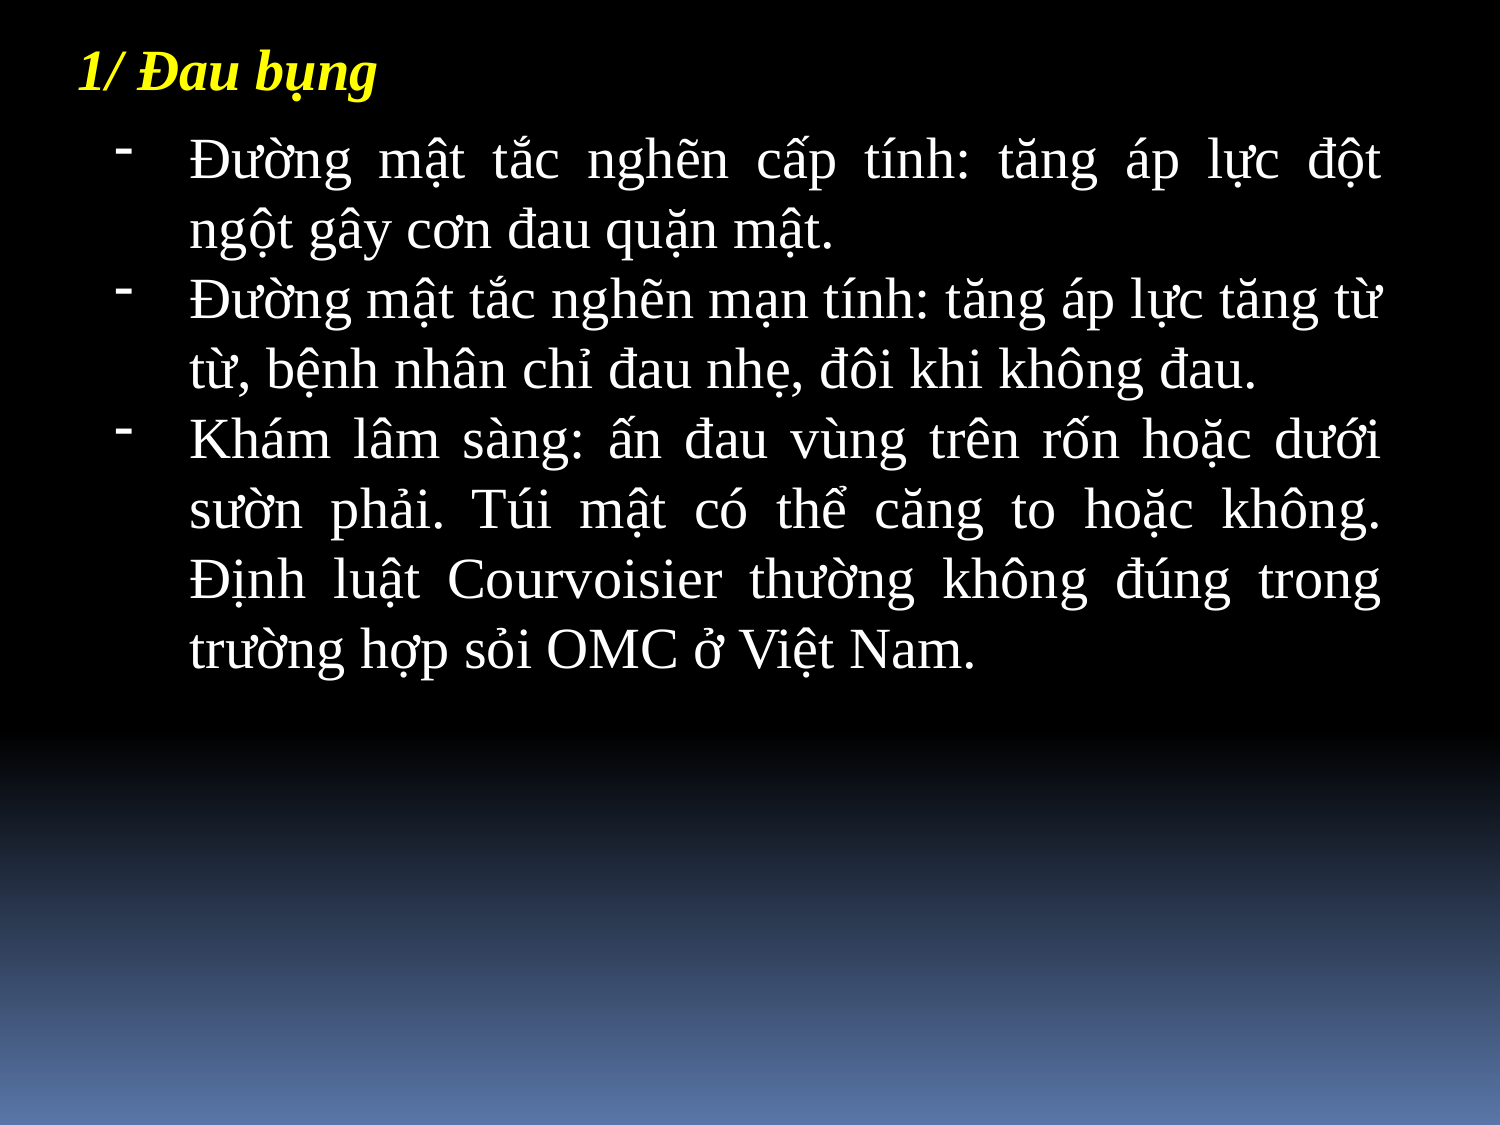

1/ Đau bụng
Đường mật tắc nghẽn cấp tính: tăng áp lực đột ngột gây cơn đau quặn mật.
Đường mật tắc nghẽn mạn tính: tăng áp lực tăng từ từ, bệnh nhân chỉ đau nhẹ, đôi khi không đau.
Khám lâm sàng: ấn đau vùng trên rốn hoặc dưới sườn phải. Túi mật có thể căng to hoặc không. Định luật Courvoisier thường không đúng trong trường hợp sỏi OMC ở Việt Nam.